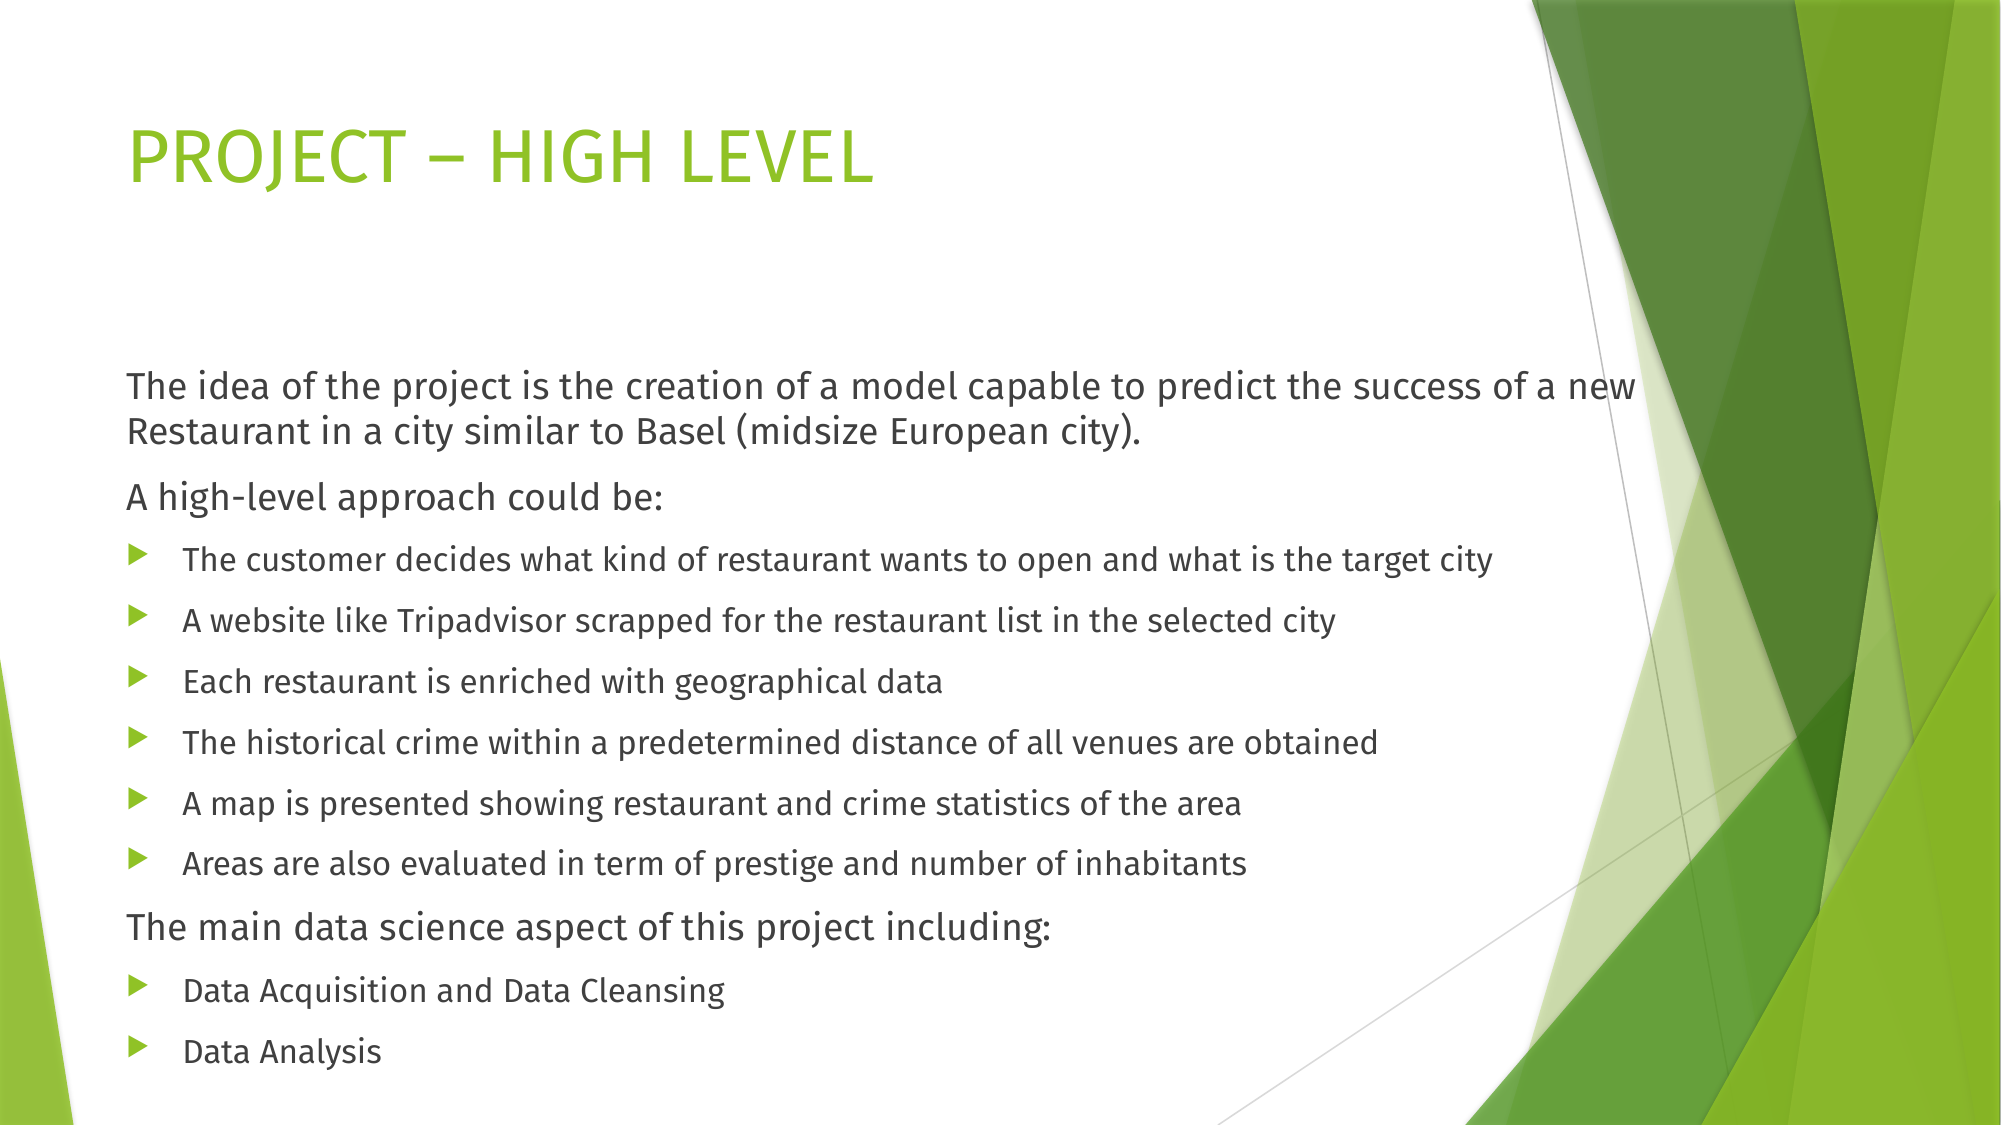

# PROJECT – HIGH LEVEL
The idea of the project is the creation of a model capable to predict the success of a new Restaurant in a city similar to Basel (midsize European city).
A high-level approach could be:
The customer decides what kind of restaurant wants to open and what is the target city
A website like Tripadvisor scrapped for the restaurant list in the selected city
Each restaurant is enriched with geographical data
The historical crime within a predetermined distance of all venues are obtained
A map is presented showing restaurant and crime statistics of the area
Areas are also evaluated in term of prestige and number of inhabitants
The main data science aspect of this project including:
Data Acquisition and Data Cleansing
Data Analysis